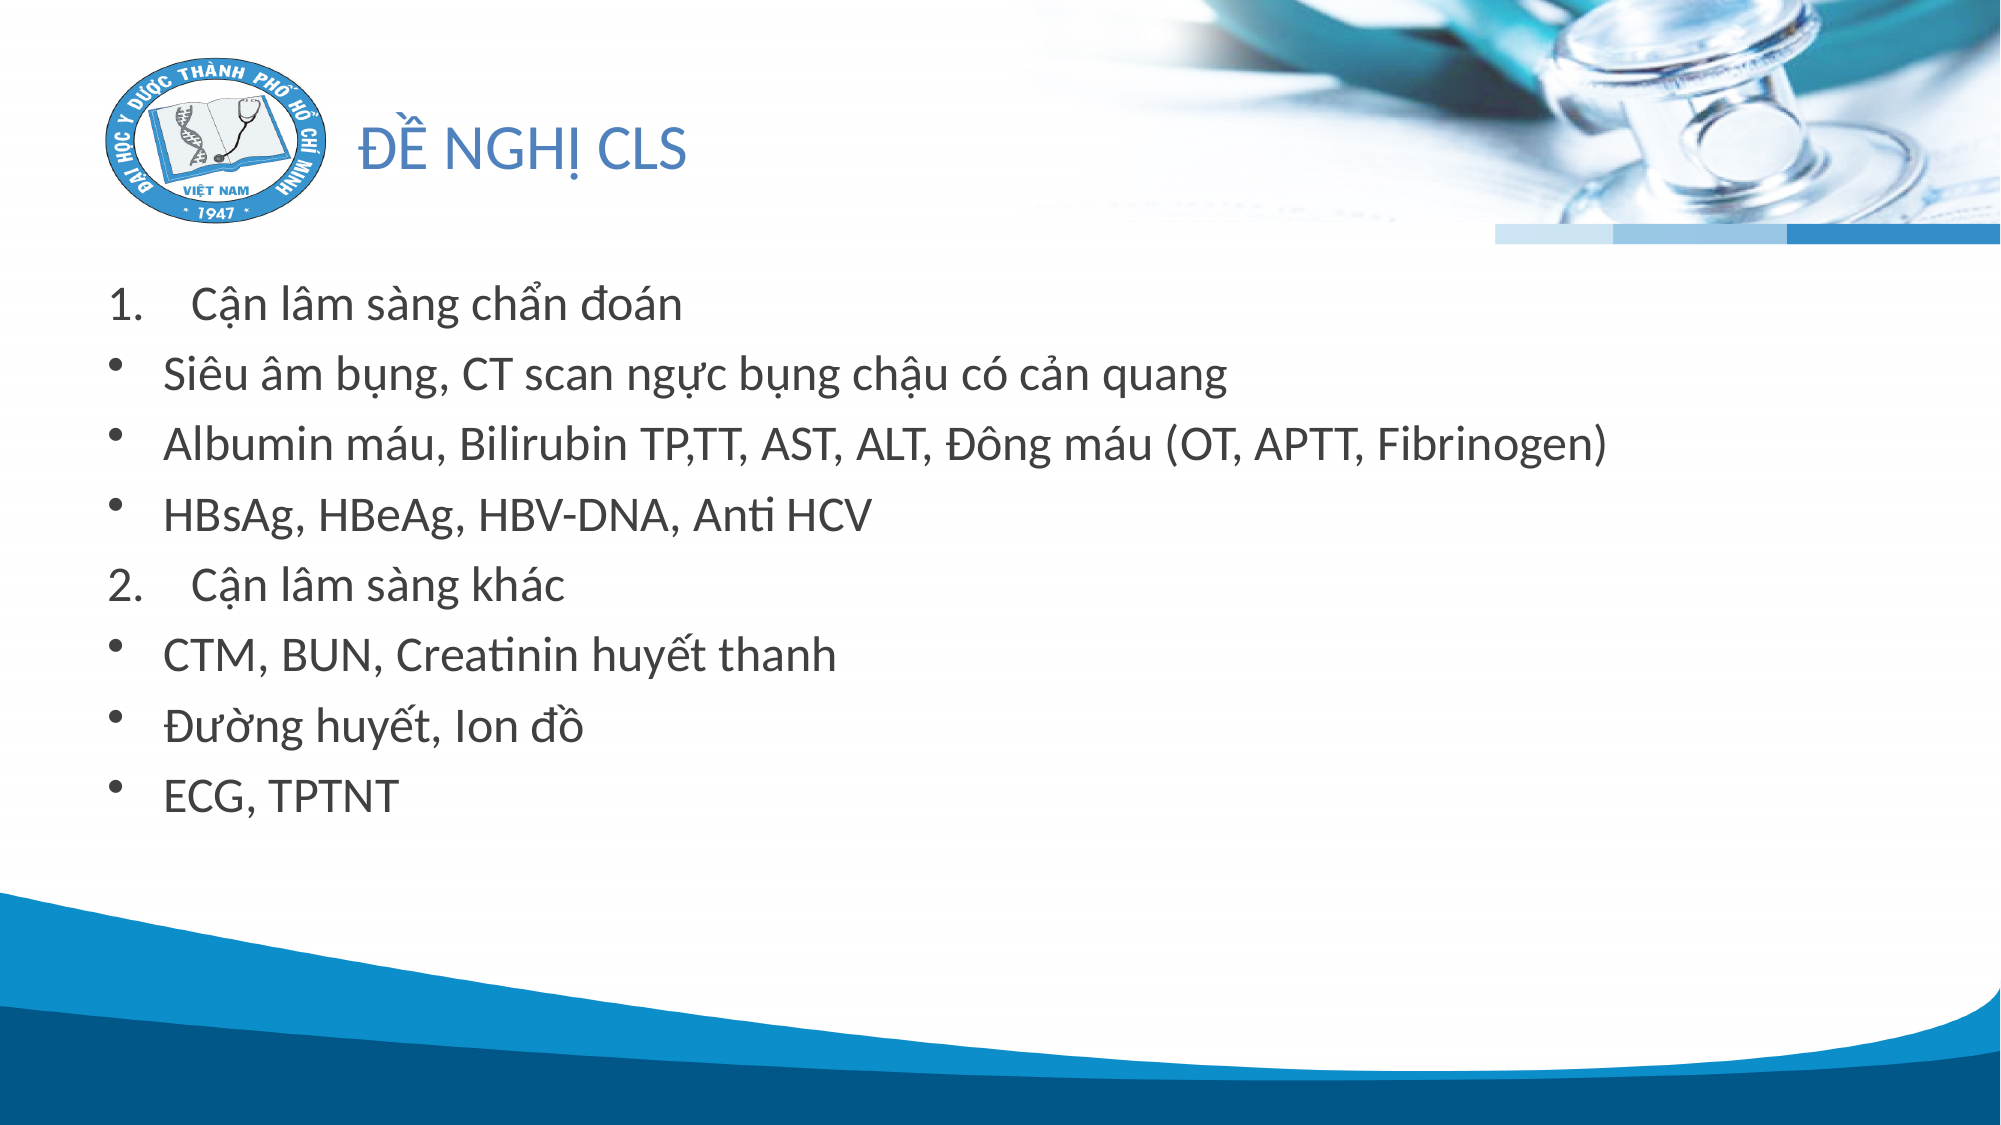

# ĐỀ NGHỊ CLS
Cận lâm sàng chẩn đoán
Siêu âm bụng, CT scan ngực bụng chậu có cản quang
Albumin máu, Bilirubin TP,TT, AST, ALT, Đông máu (OT, APTT, Fibrinogen)
HBsAg, HBeAg, HBV-DNA, Anti HCV
Cận lâm sàng khác
CTM, BUN, Creatinin huyết thanh
Đường huyết, Ion đồ
ECG, TPTNT